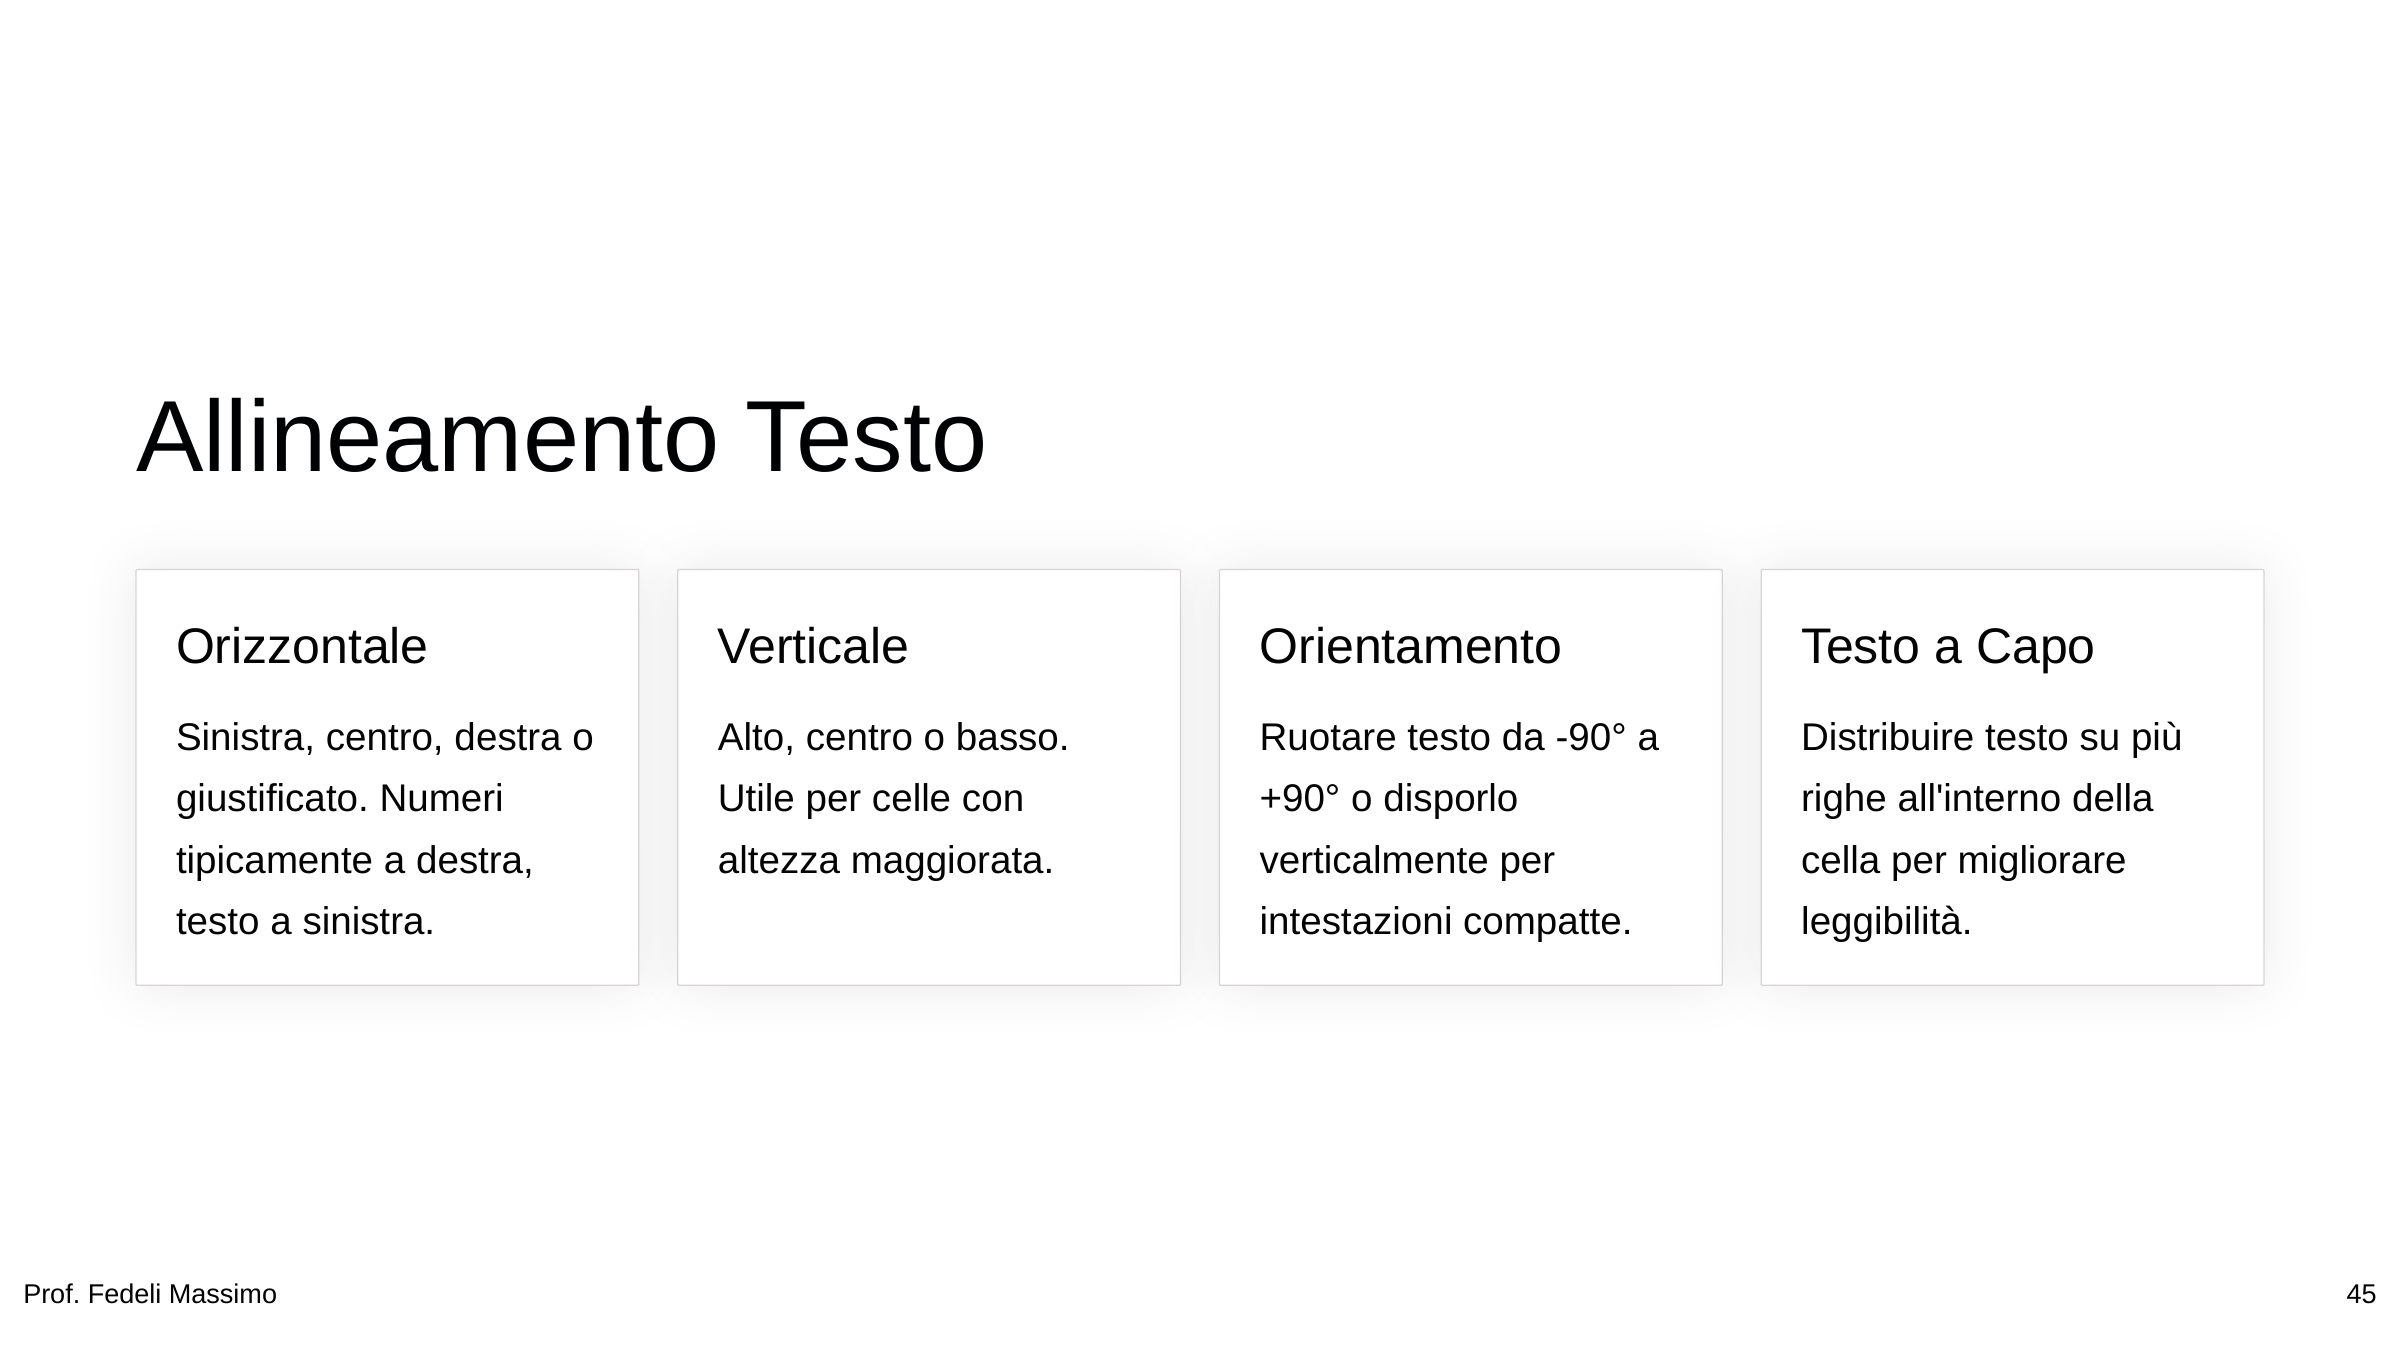

Allineamento Testo

Orizzontale
Verticale
Orientamento
Testo a Capo
Sinistra, centro, destra o giustificato. Numeri tipicamente a destra, testo a sinistra.
Alto, centro o basso. Utile per celle con altezza maggiorata.
Ruotare testo da -90° a +90° o disporlo verticalmente per intestazioni compatte.
Distribuire testo su più righe all'interno della cella per migliorare leggibilità.
Prof. Fedeli Massimo
45